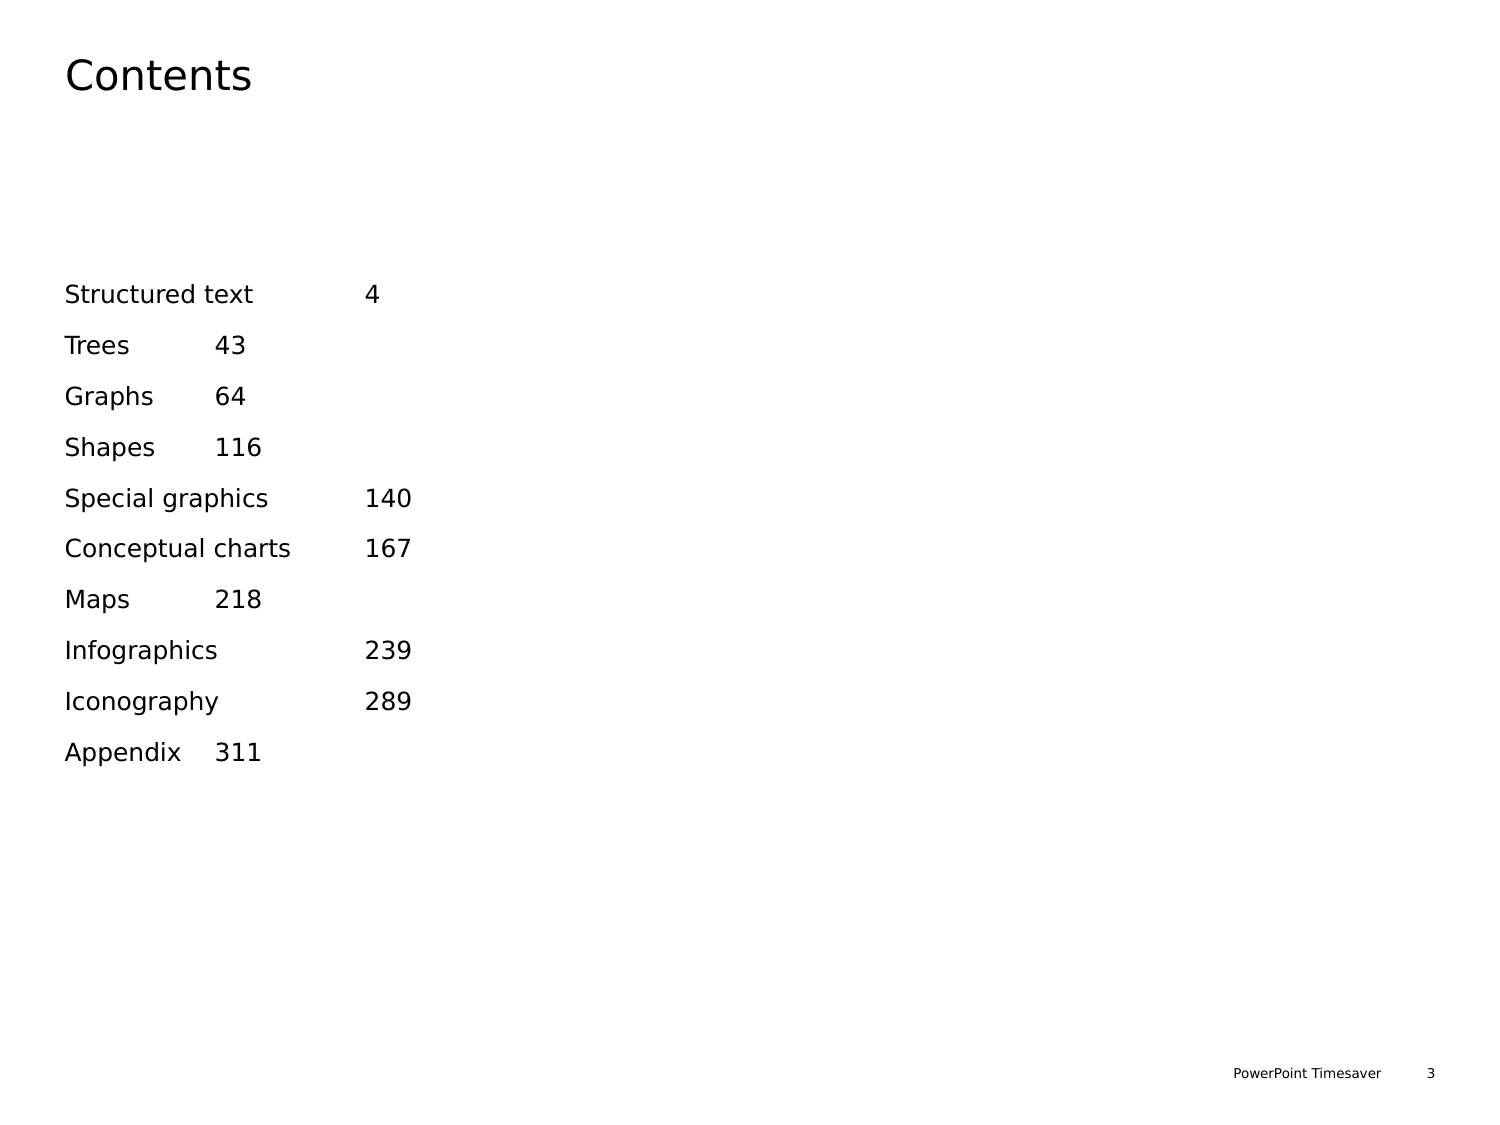

# Contents
Structured text	4
Trees	43
Graphs	64
Shapes	116
Special graphics	140
Conceptual charts	167
Maps	218
Infographics	239
Iconography	289
Appendix	311